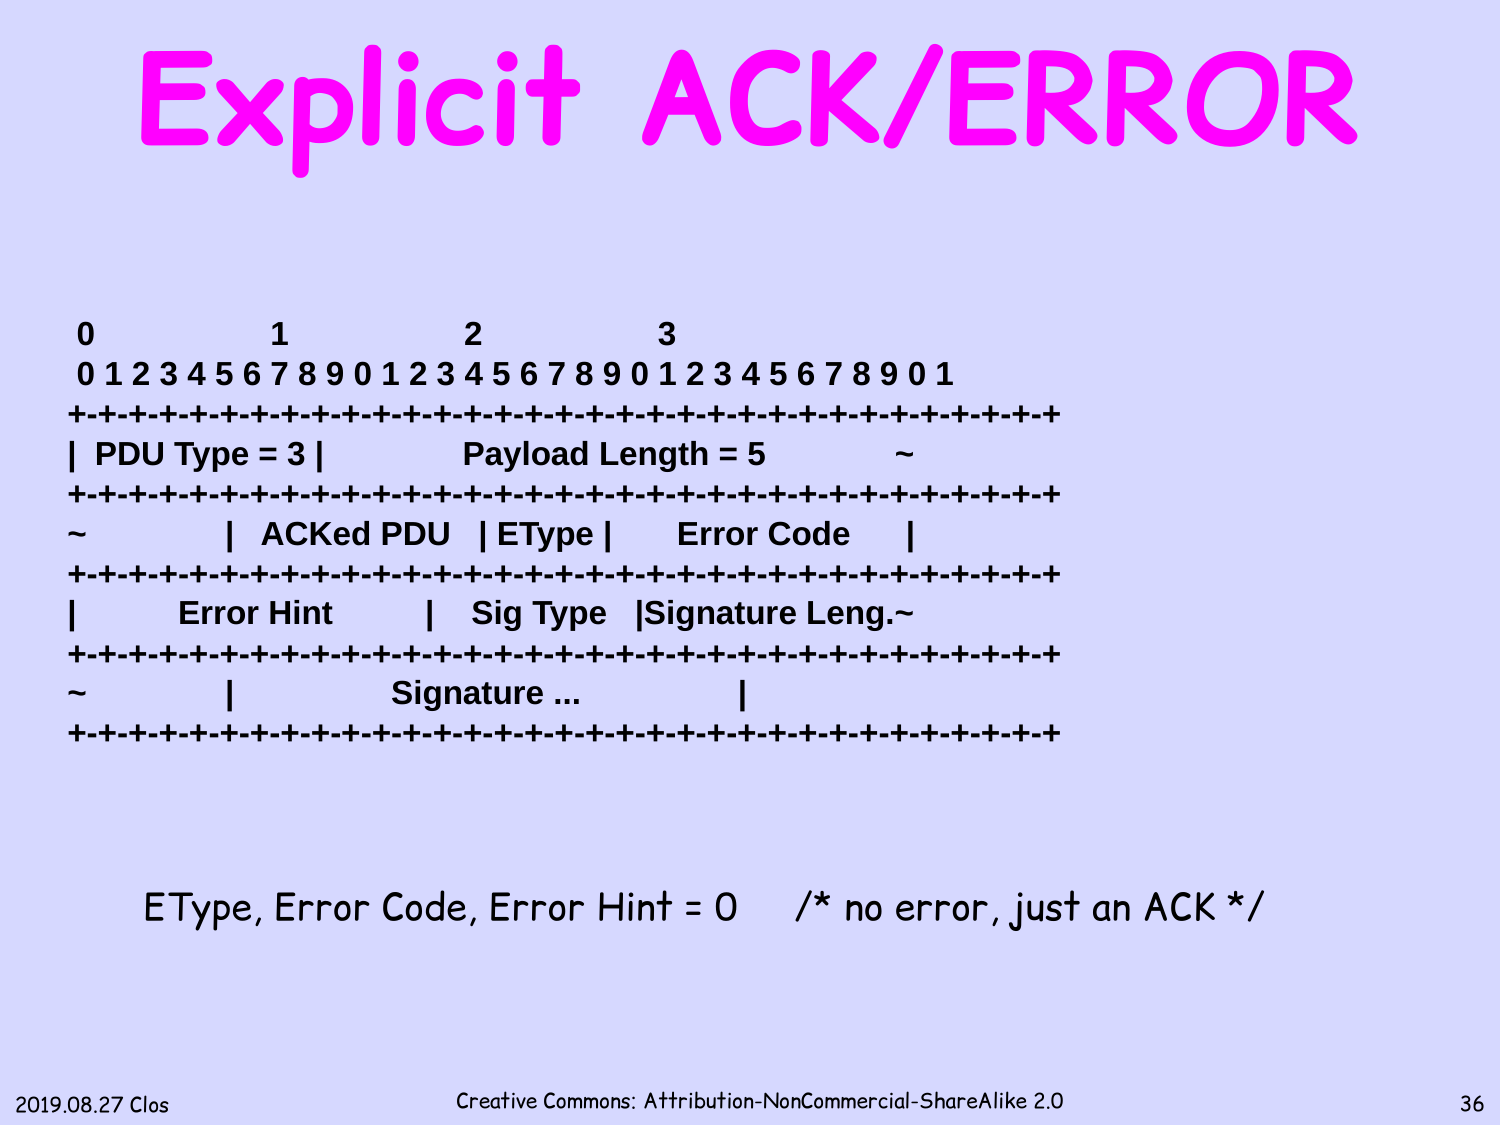

# Explicit ACK/ERROR
 0                   1                   2                   3
 0 1 2 3 4 5 6 7 8 9 0 1 2 3 4 5 6 7 8 9 0 1 2 3 4 5 6 7 8 9 0 1
+-+-+-+-+-+-+-+-+-+-+-+-+-+-+-+-+-+-+-+-+-+-+-+-+-+-+-+-+-+-+-+-+
|  PDU Type = 3 |               Payload Length = 5              ~
+-+-+-+-+-+-+-+-+-+-+-+-+-+-+-+-+-+-+-+-+-+-+-+-+-+-+-+-+-+-+-+-+
~               |   ACKed PDU   | EType |       Error Code      |
+-+-+-+-+-+-+-+-+-+-+-+-+-+-+-+-+-+-+-+-+-+-+-+-+-+-+-+-+-+-+-+-+
|           Error Hint          |    Sig Type   |Signature Leng.~
+-+-+-+-+-+-+-+-+-+-+-+-+-+-+-+-+-+-+-+-+-+-+-+-+-+-+-+-+-+-+-+-+
~               |                 Signature ...                 |
+-+-+-+-+-+-+-+-+-+-+-+-+-+-+-+-+-+-+-+-+-+-+-+-+-+-+-+-+-+-+-+-+
EType, Error Code, Error Hint = 0     /* no error, just an ACK */
36
2019.08.27 Clos
Creative Commons: Attribution-NonCommercial-ShareAlike 2.0